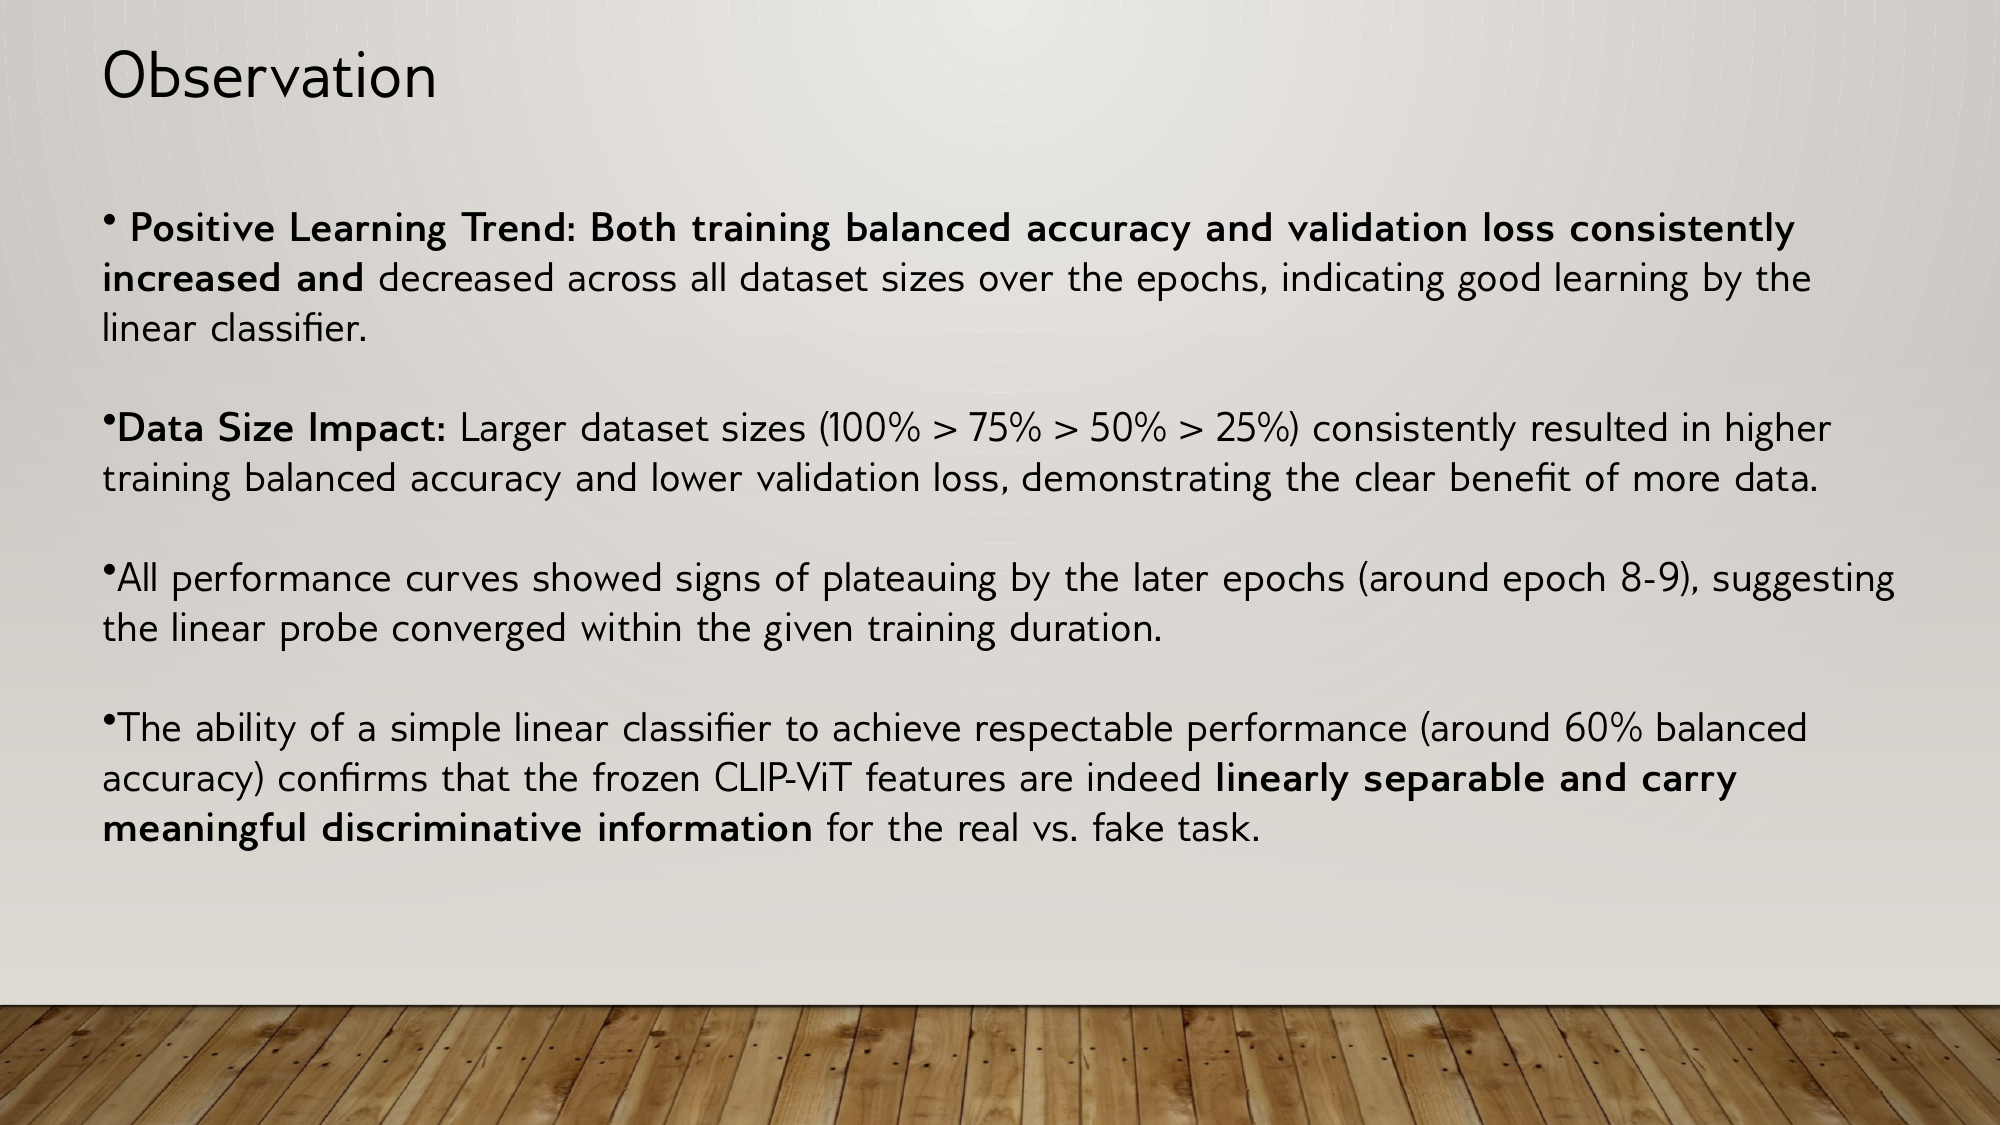

Observation

 Positive Learning Trend: Both training balanced accuracy and validation loss consistently increased and decreased across all dataset sizes over the epochs, indicating good learning by the linear classifier.

Data Size Impact: Larger dataset sizes (100% > 75% > 50% > 25%) consistently resulted in higher training balanced accuracy and lower validation loss, demonstrating the clear benefit of more data.

All performance curves showed signs of plateauing by the later epochs (around epoch 8-9), suggesting the linear probe converged within the given training duration.

The ability of a simple linear classifier to achieve respectable performance (around 60% balanced accuracy) confirms that the frozen CLIP-ViT features are indeed linearly separable and carry meaningful discriminative information for the real vs. fake task.